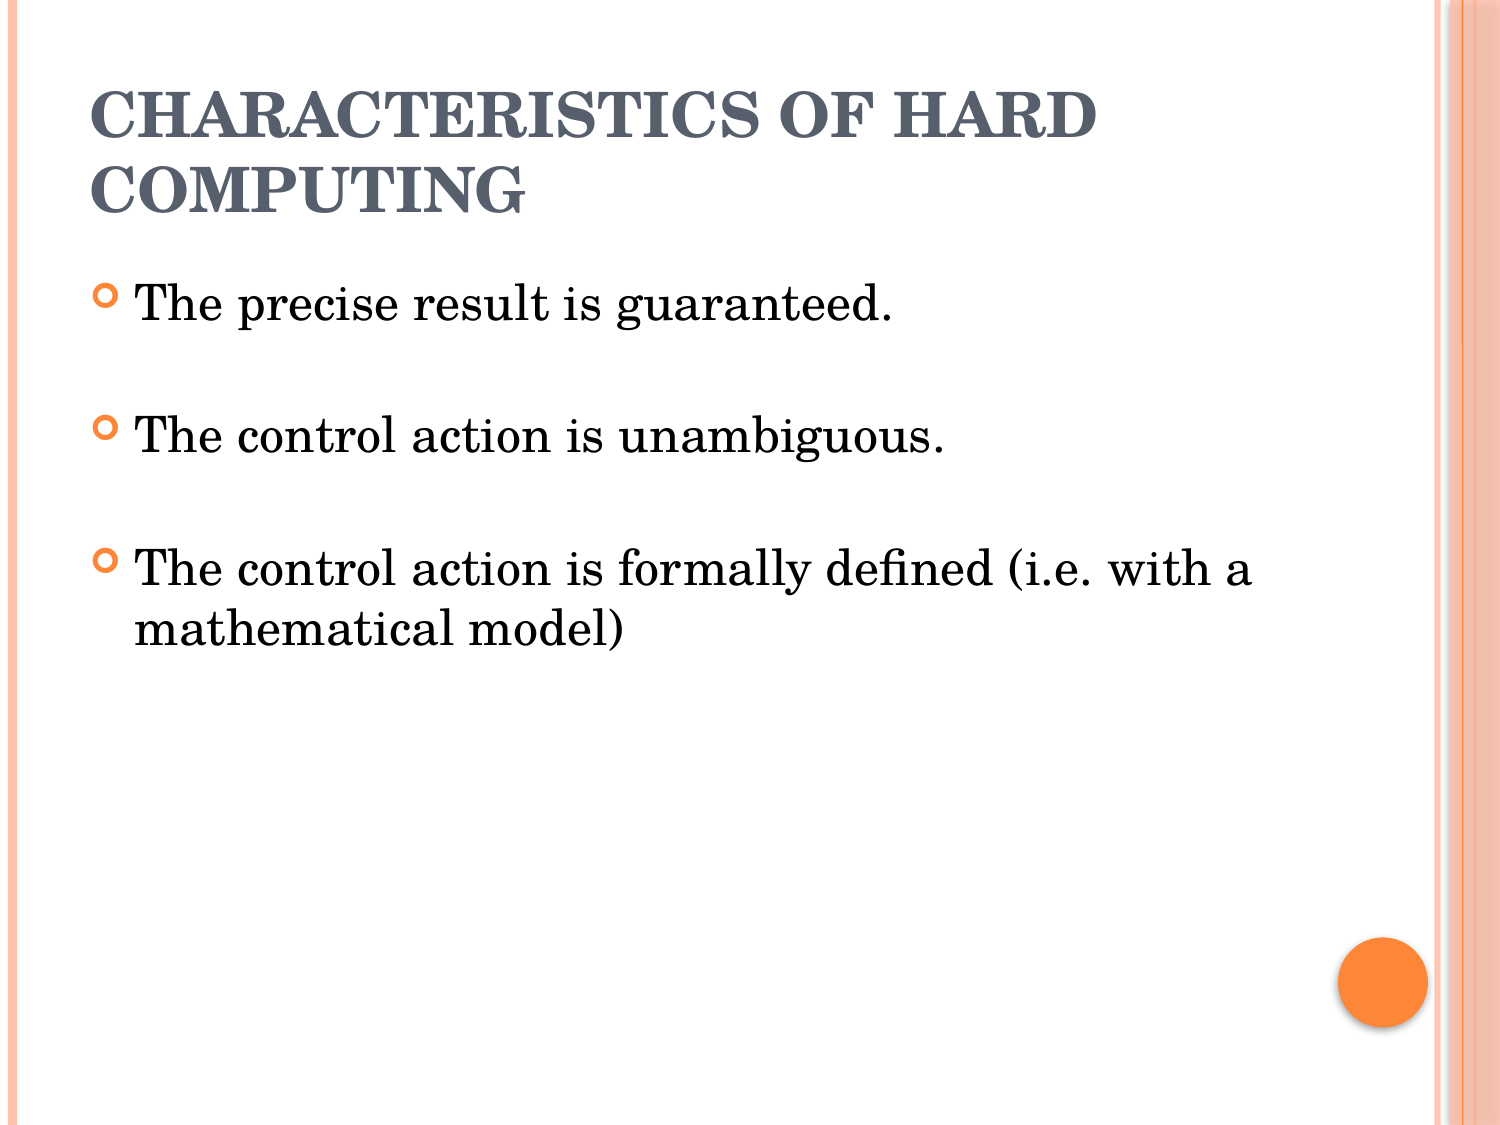

# Characteristics of hard computing
The precise result is guaranteed​.
The control action is unambiguous​.
The control action is formally defined (i.e. with a mathematical model)